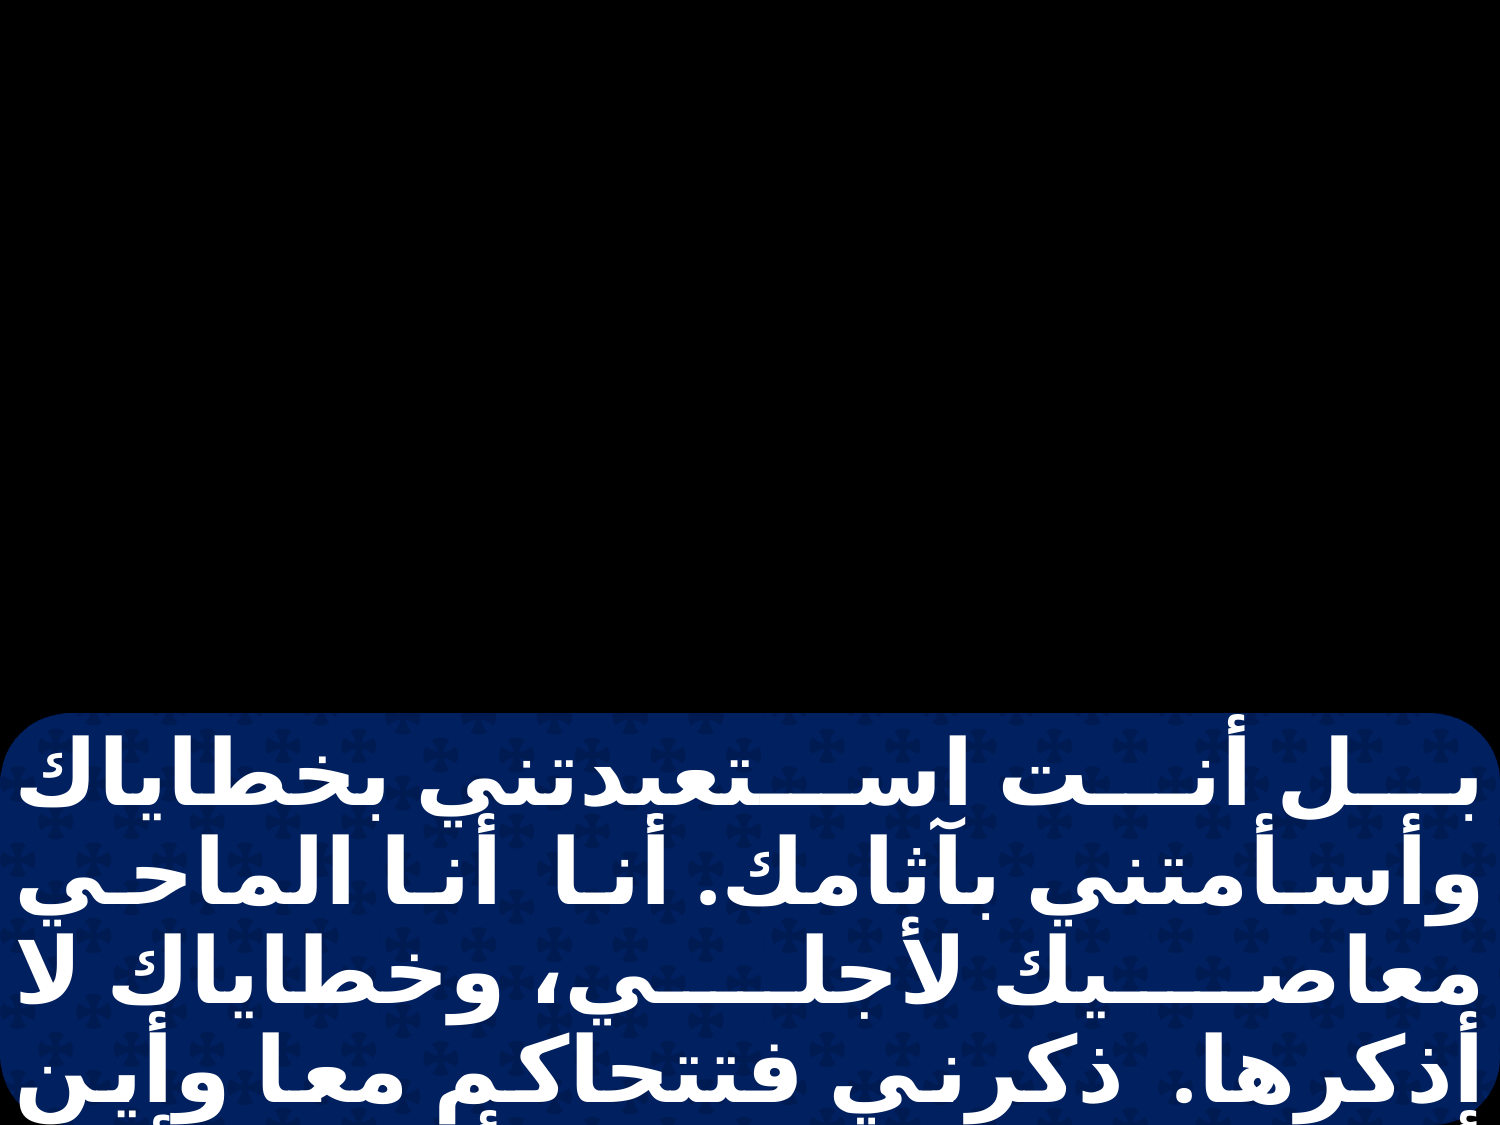

بل أنت استعبدتني بخطاياك وأسأمتني بآثامك. أنا  أنا الماحي معاصيك لأجلي، وخطاياك لا أذكرها.  ذكرني فتتحاكم معا وأين أنت لكي تبرر نفسك. أبوك  الأول خطئ، ووسطاؤك عصوني. فسلمت رؤساء